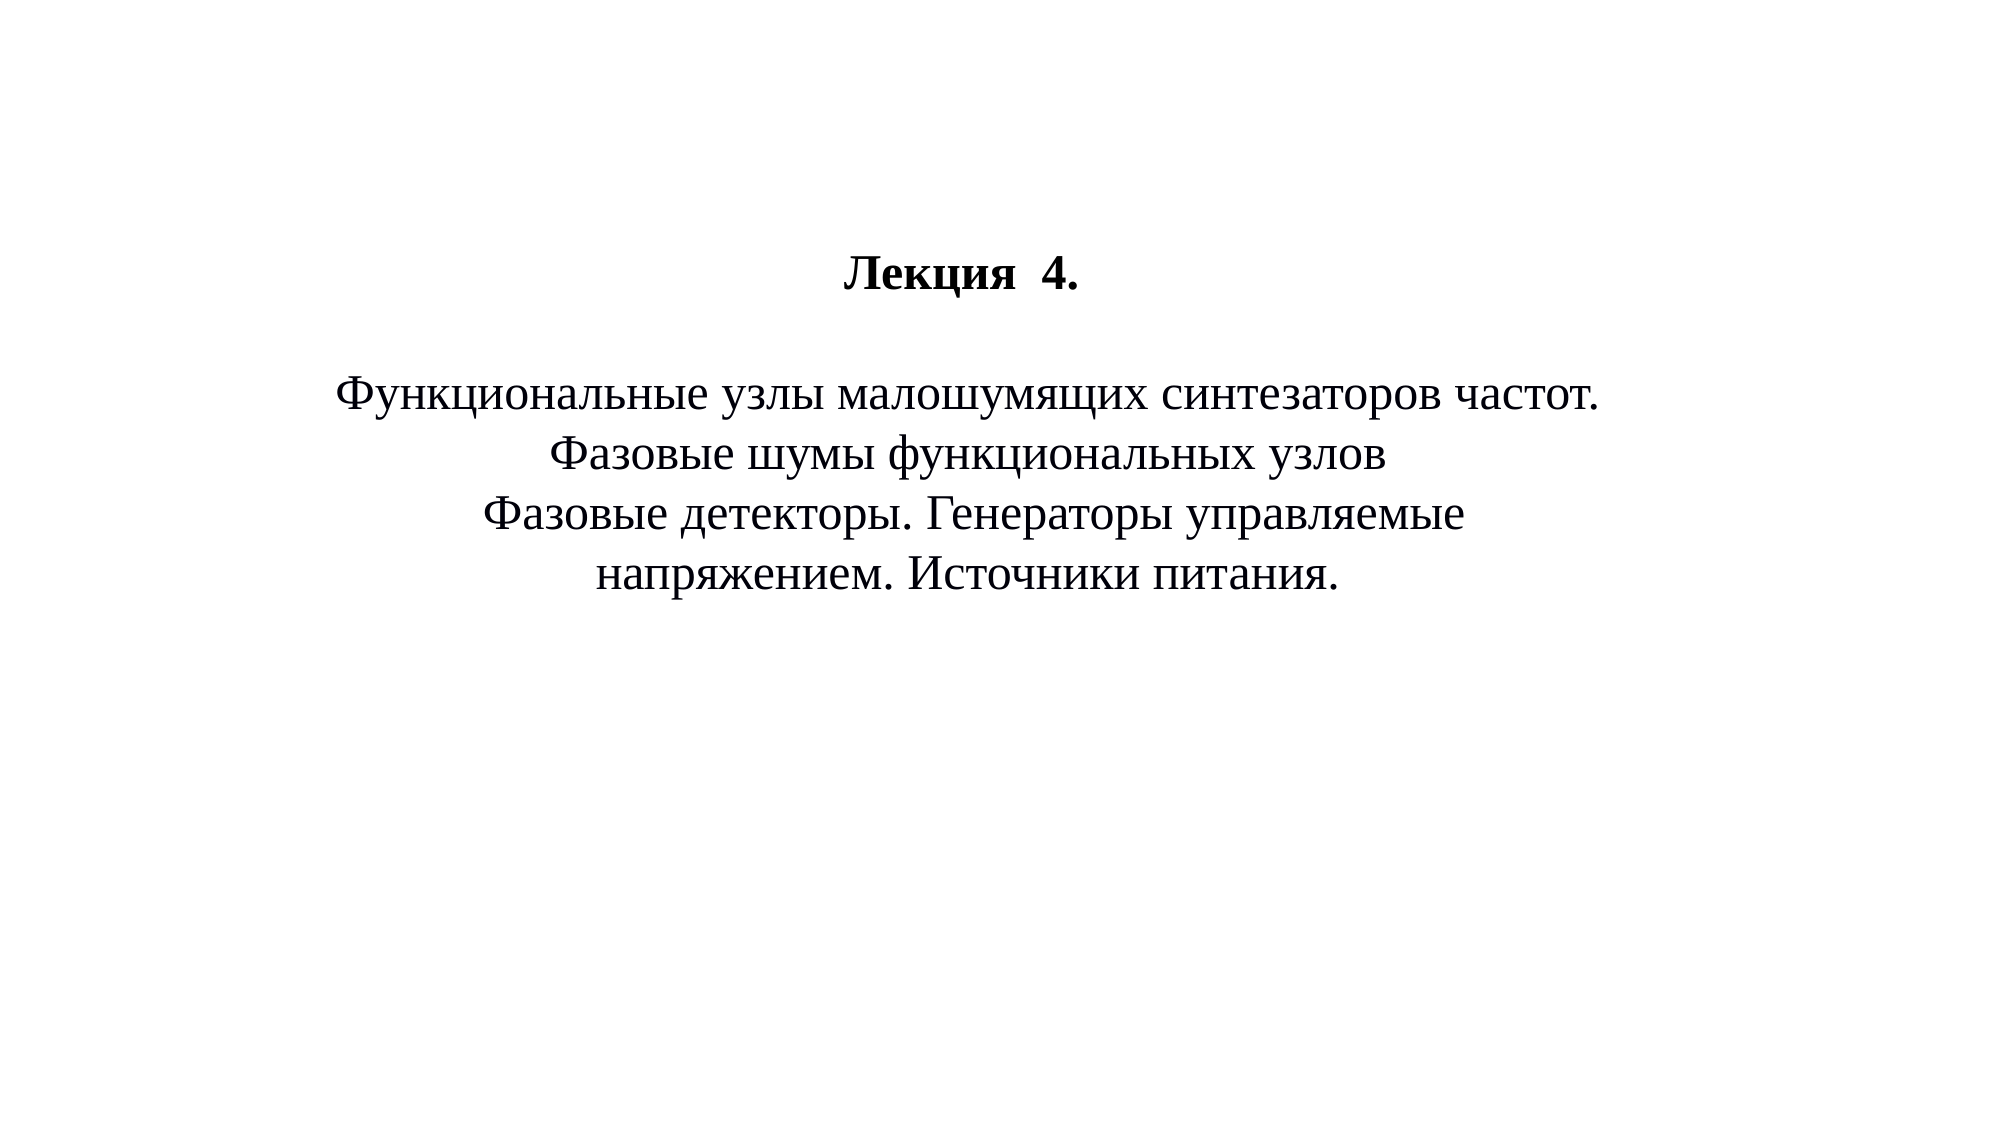

Лекция  4.

Функциональные узлы малошумящих синтезаторов частот. Фазовые шумы функциональных узлов
 Фазовые детекторы. Генераторы управляемые напряжением. Источники питания.